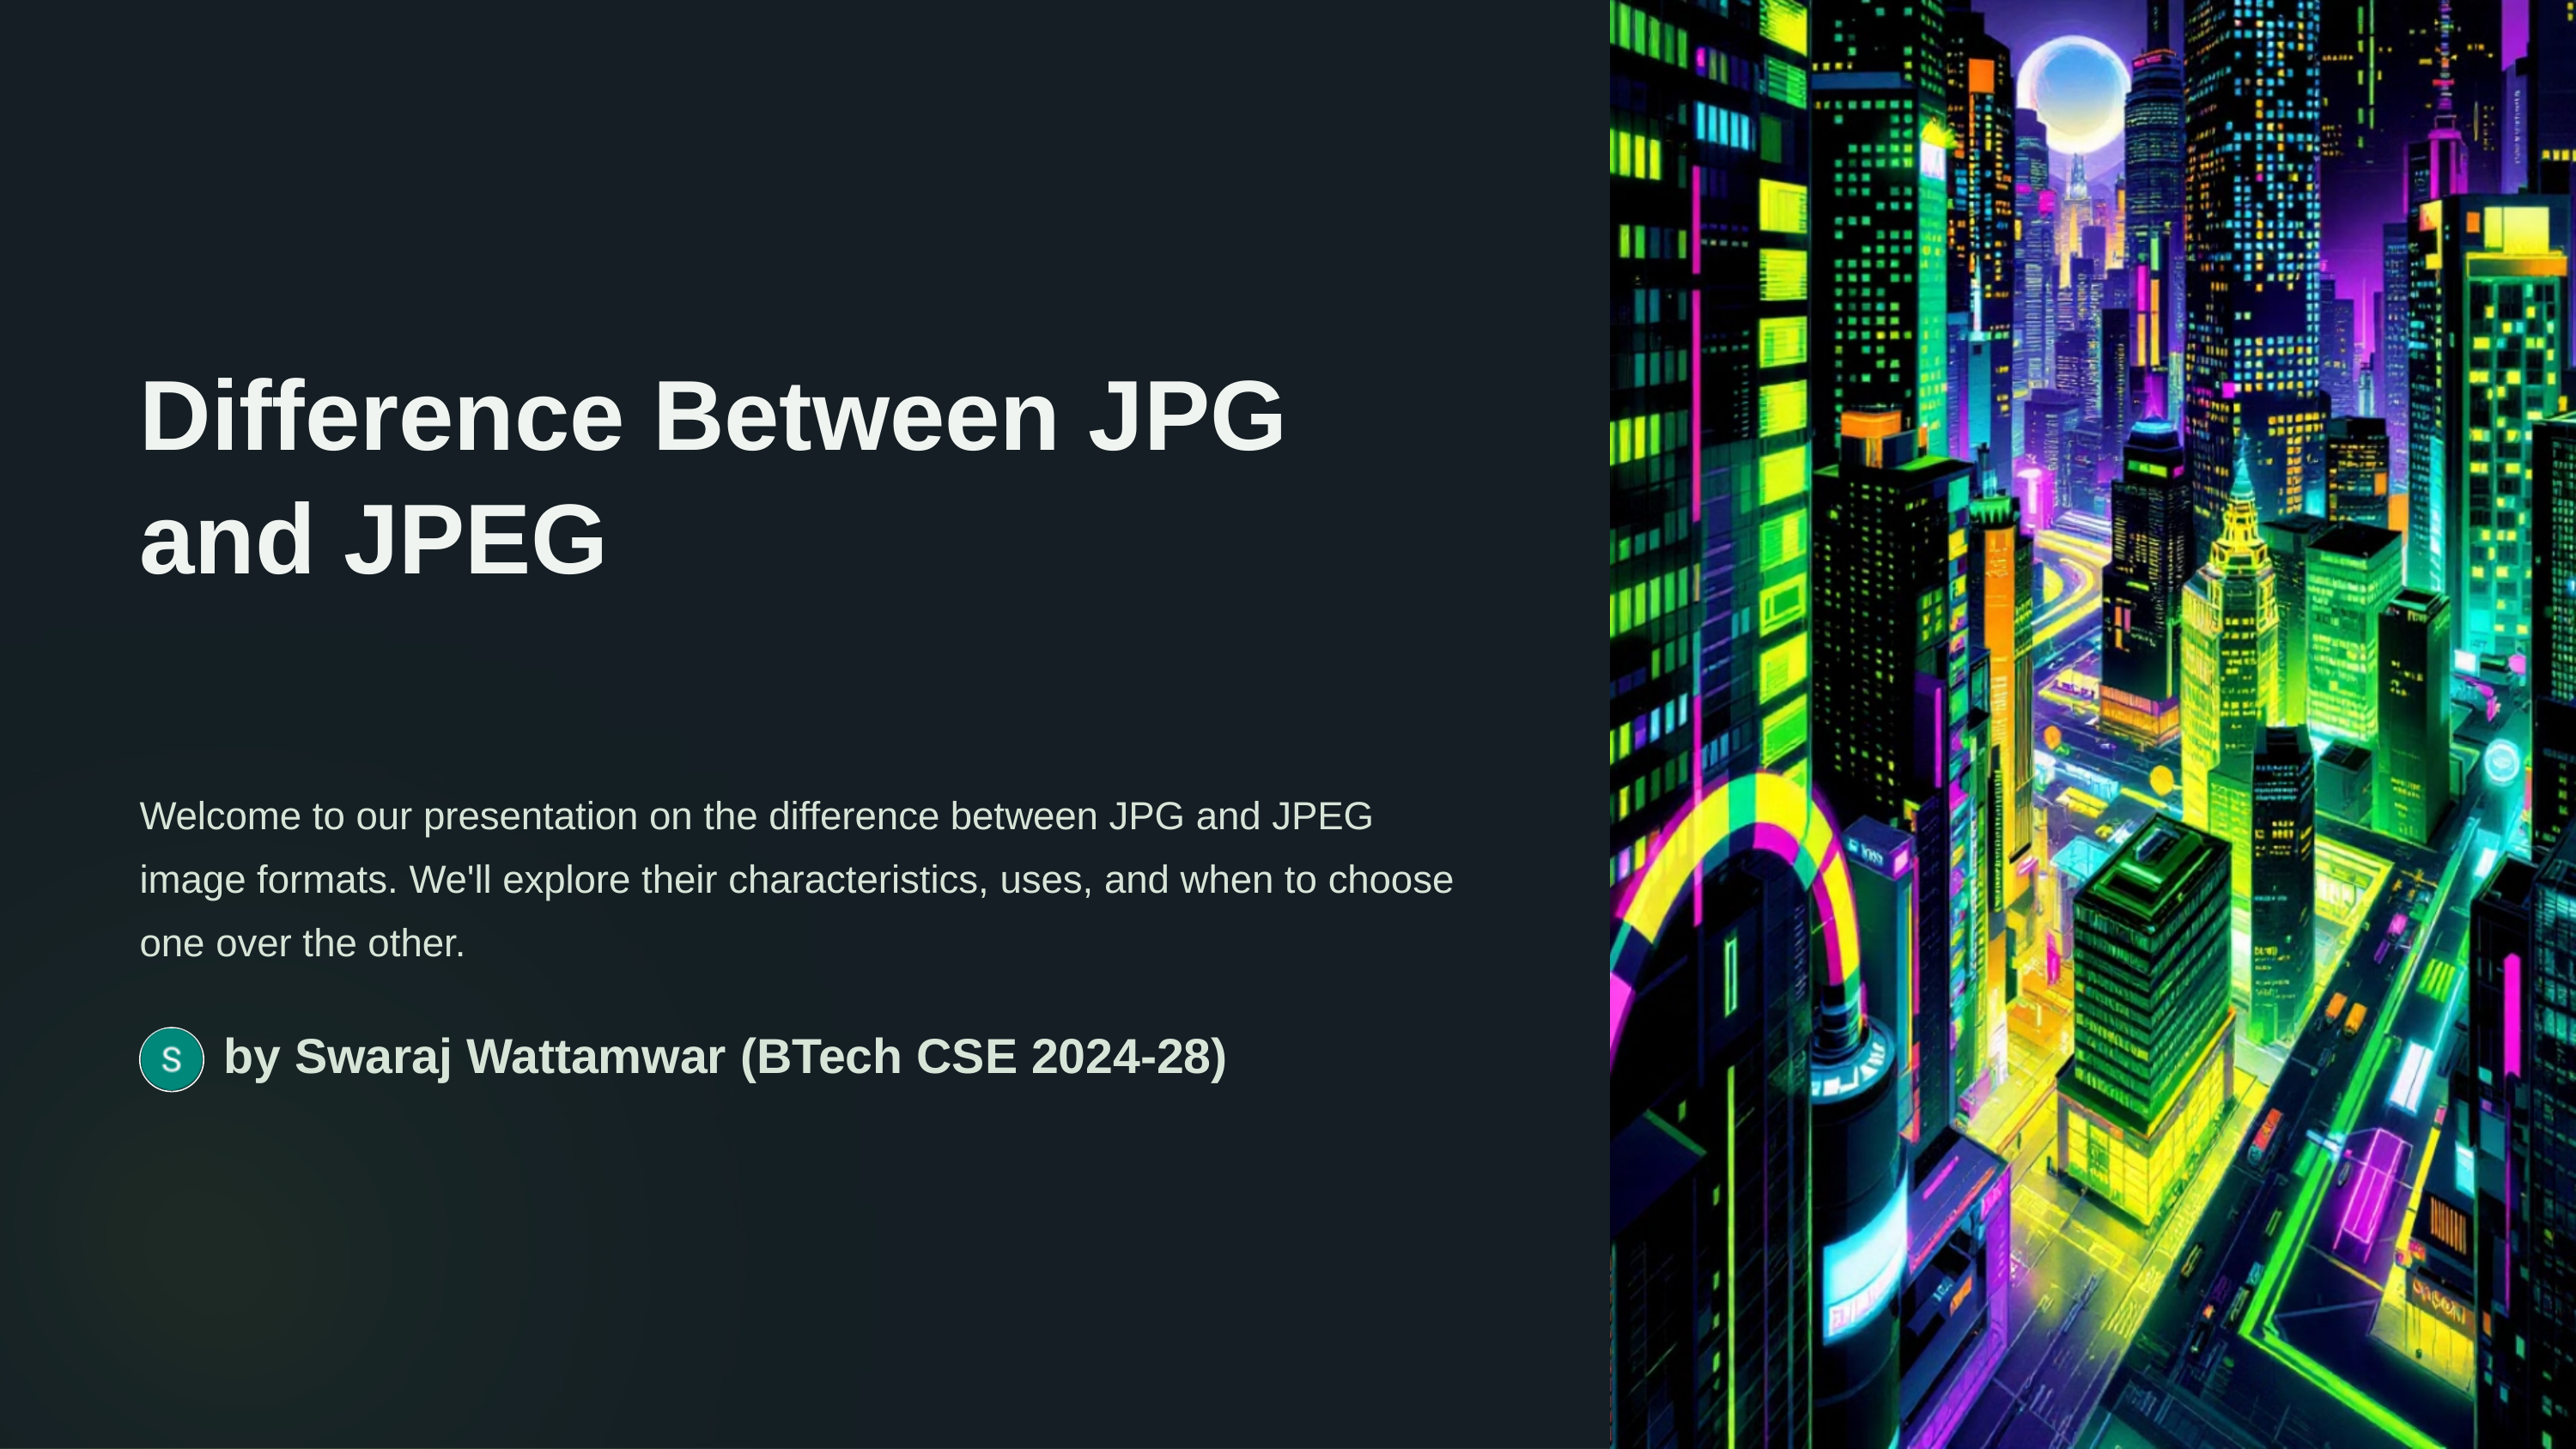

Difference Between JPG and JPEG
Welcome to our presentation on the difference between JPG and JPEG image formats. We'll explore their characteristics, uses, and when to choose one over the other.
by Swaraj Wattamwar (BTech CSE 2024-28)